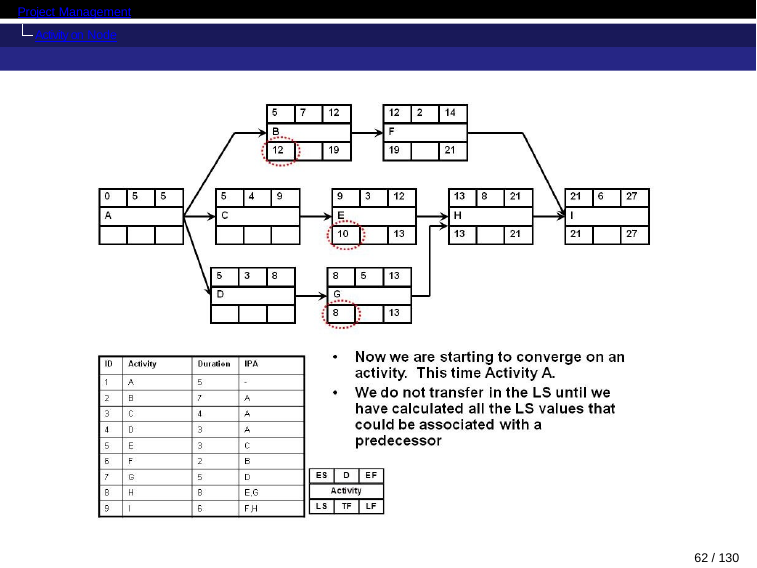

Project Management

Activity on Node

62 / 130